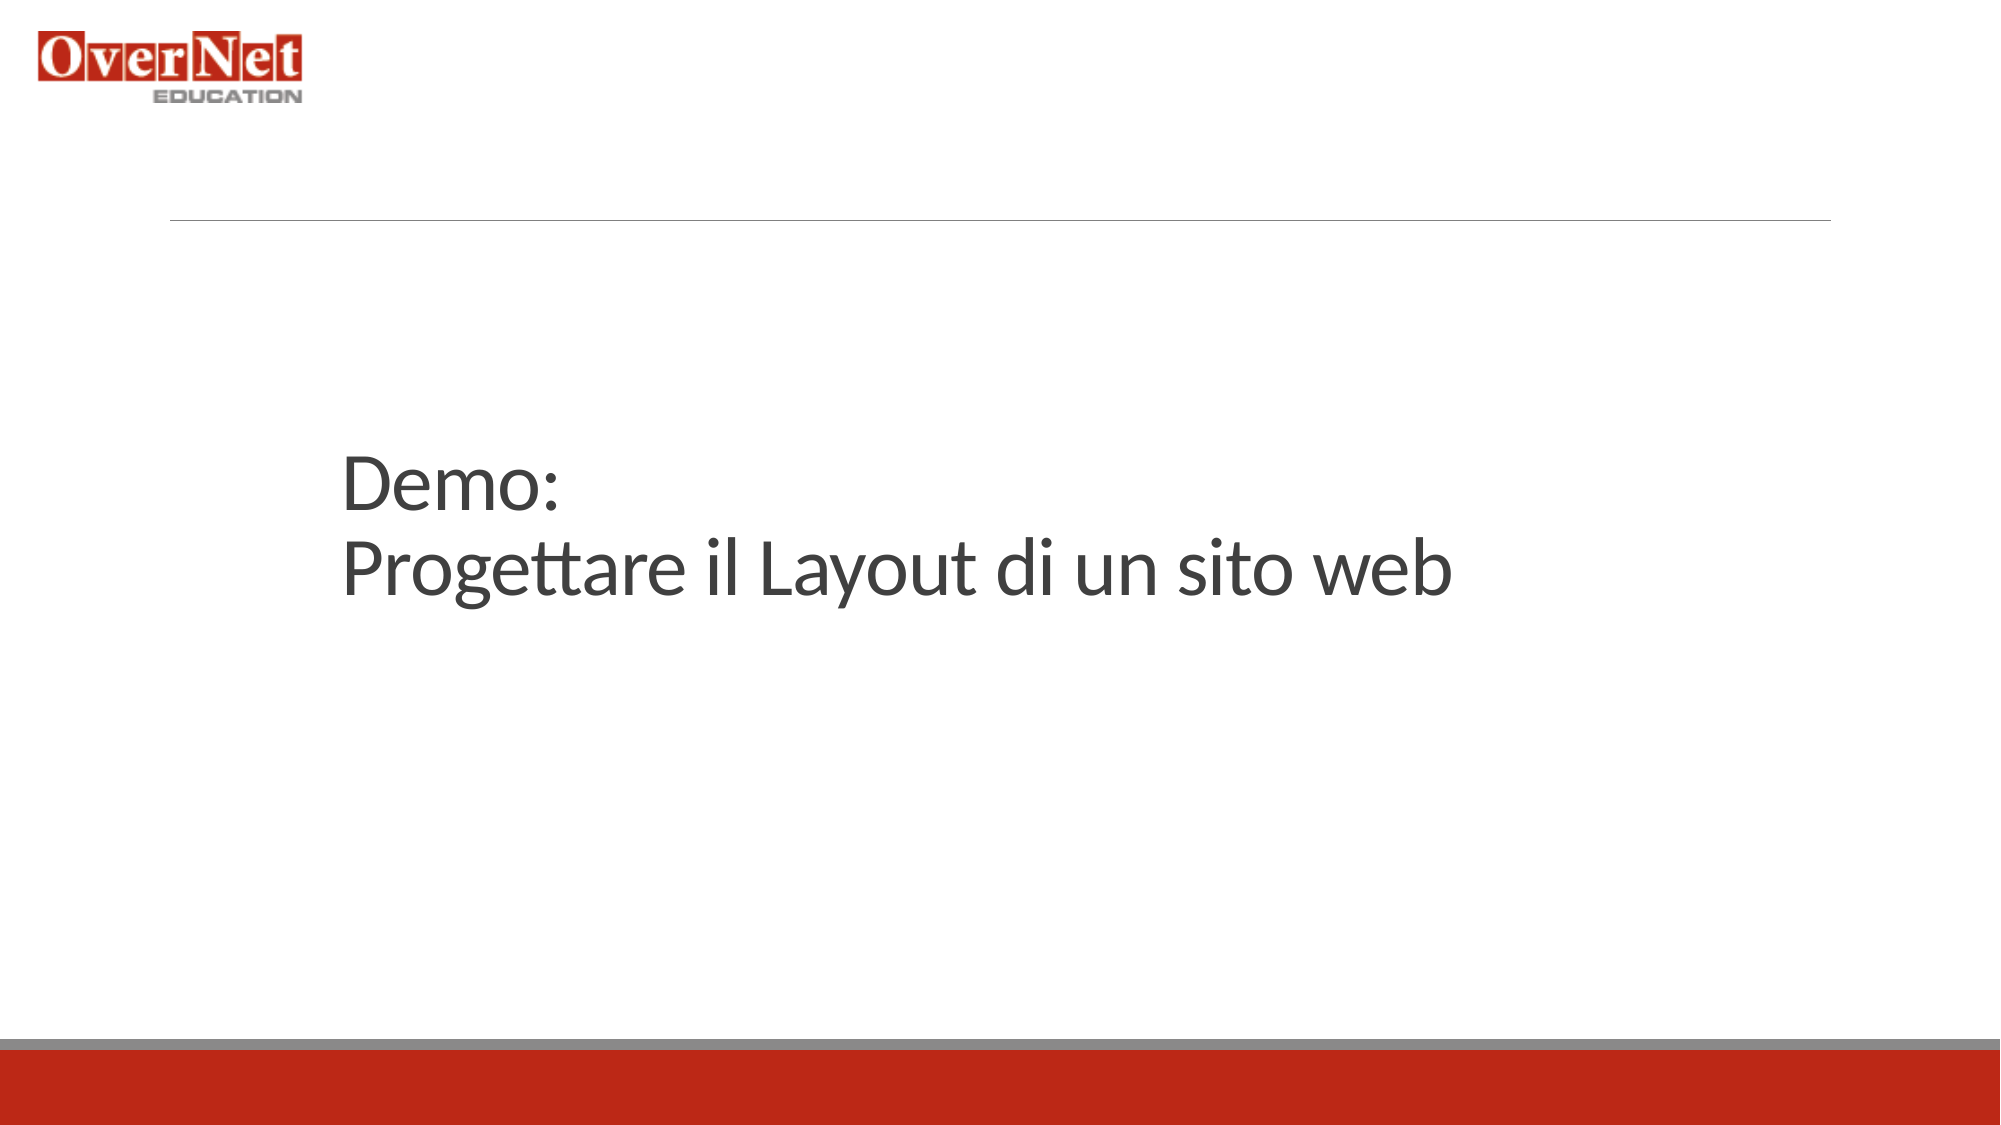

# Demo: Progettare il Layout di un sito web